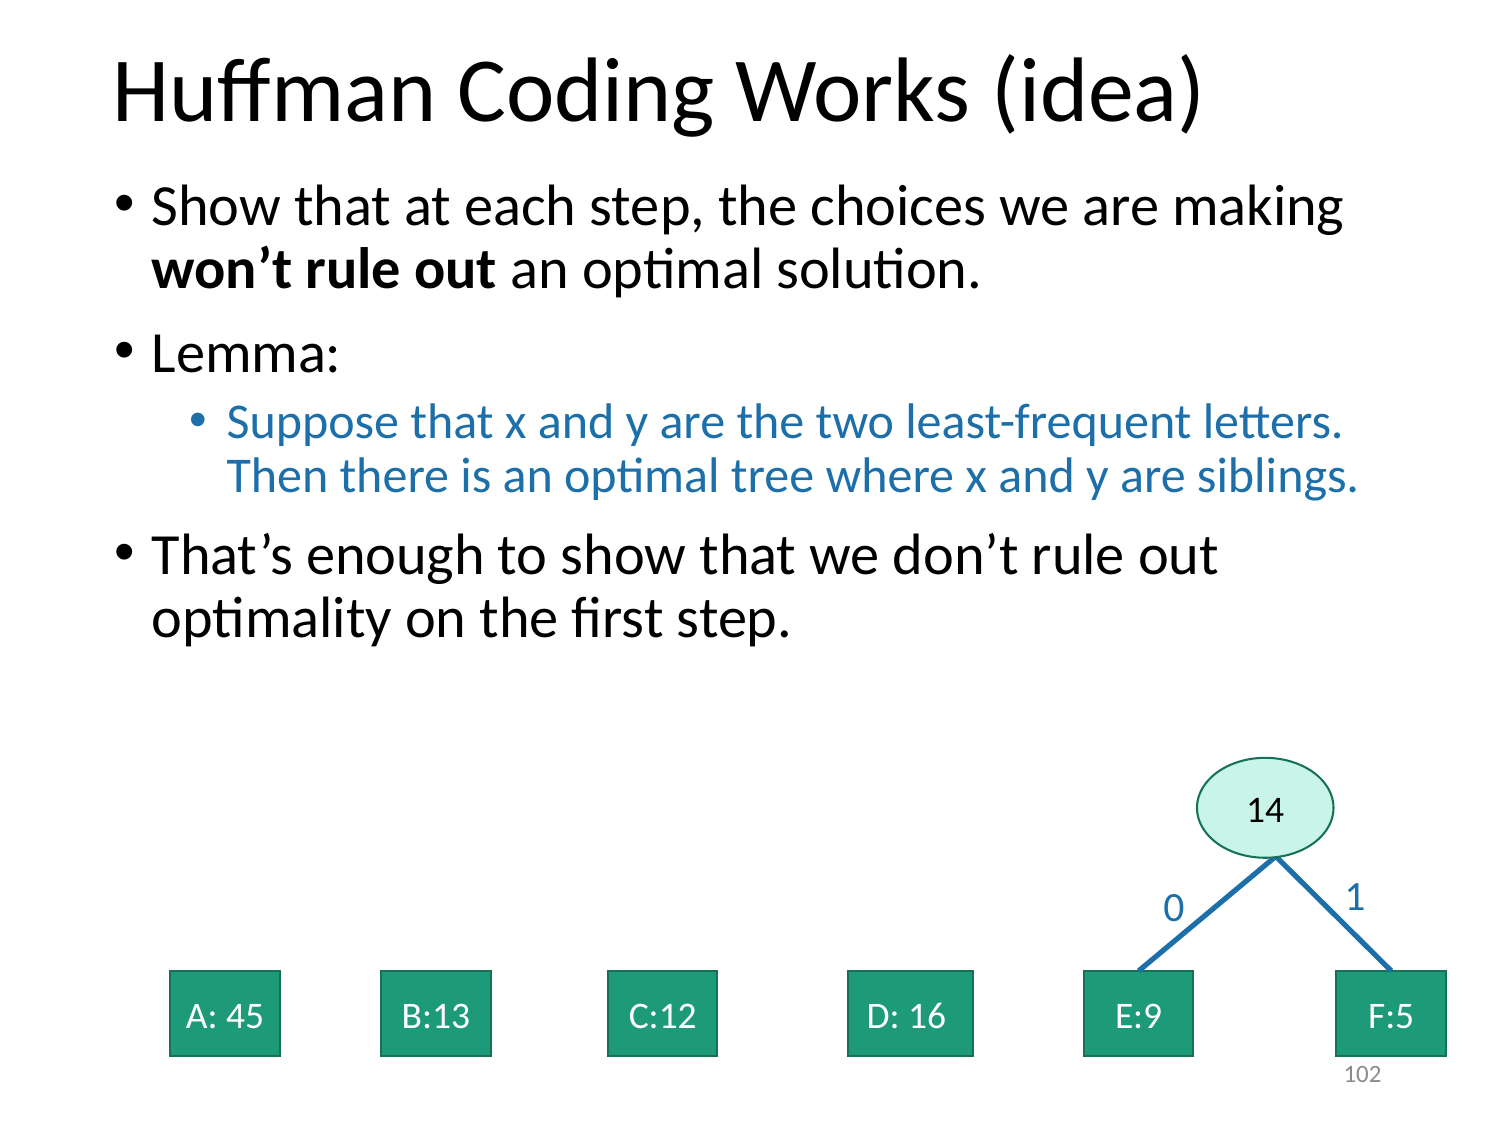

# Huffman Coding Works (idea)
Show that at each step, the choices we are making won’t rule out an optimal solution.
Lemma:
Suppose that x and y are the two least-frequent letters.  Then there is an optimal tree where x and y are siblings.
That’s enough to show that we don’t rule out optimality on the first step.
14
1
0
A: 45
B:13
C:12
E:9
F:5
D: 16
102